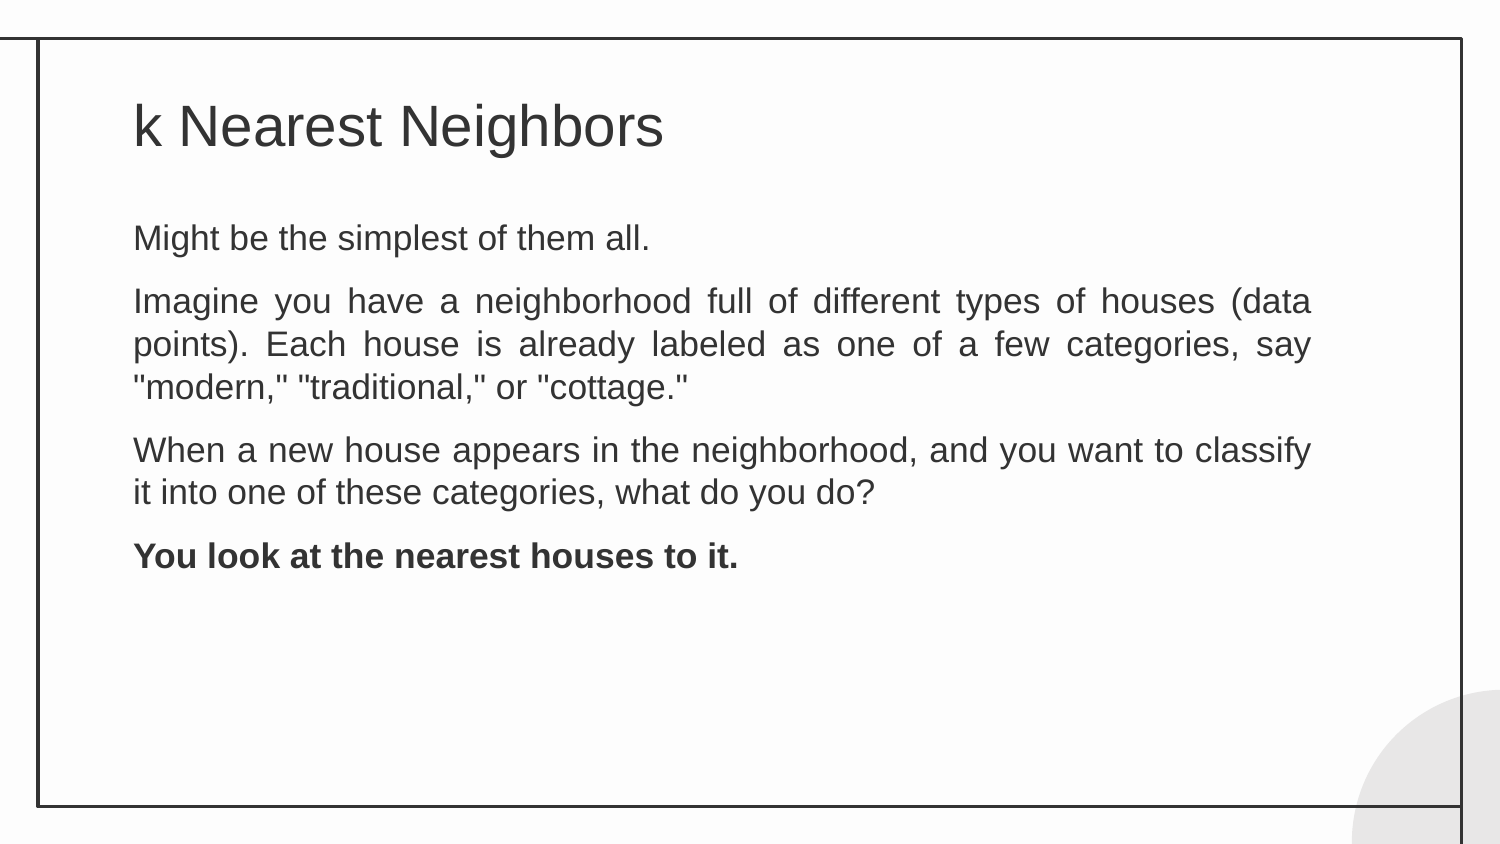

# k Nearest Neighbors
Might be the simplest of them all.
Imagine you have a neighborhood full of different types of houses (data points). Each house is already labeled as one of a few categories, say "modern," "traditional," or "cottage."
When a new house appears in the neighborhood, and you want to classify it into one of these categories, what do you do?
You look at the nearest houses to it.